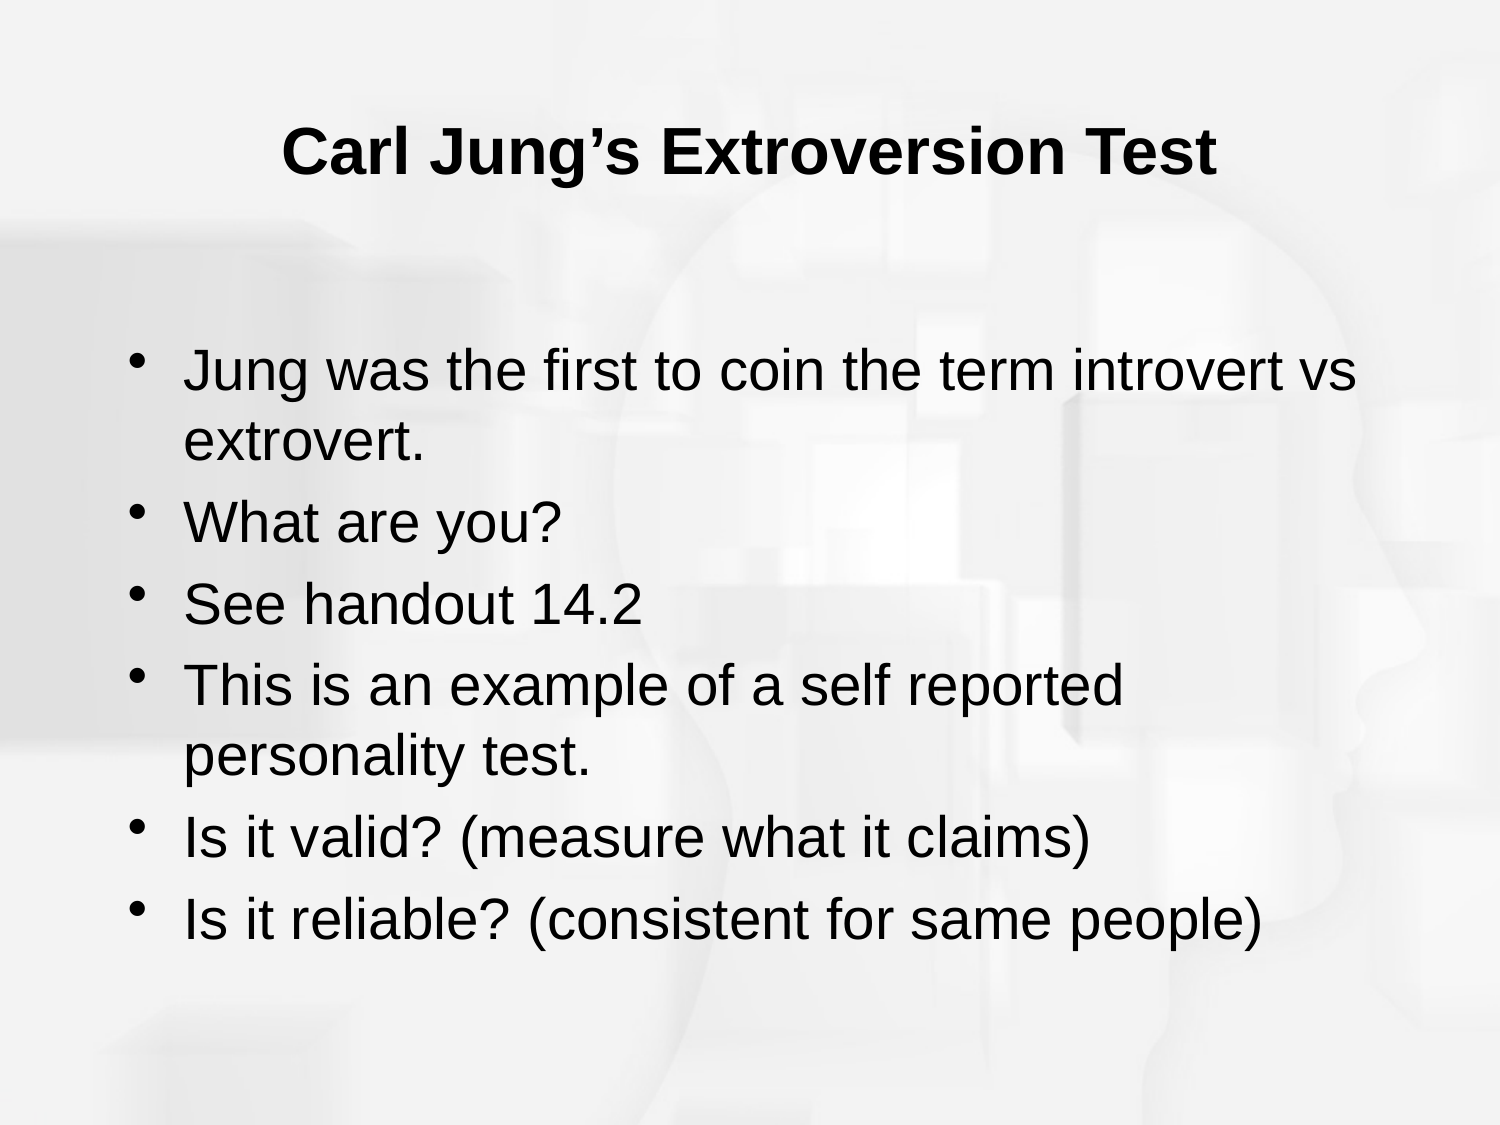

# Carl Jung’s Extroversion Test
Jung was the first to coin the term introvert vs extrovert.
What are you?
See handout 14.2
This is an example of a self reported personality test.
Is it valid? (measure what it claims)
Is it reliable? (consistent for same people)